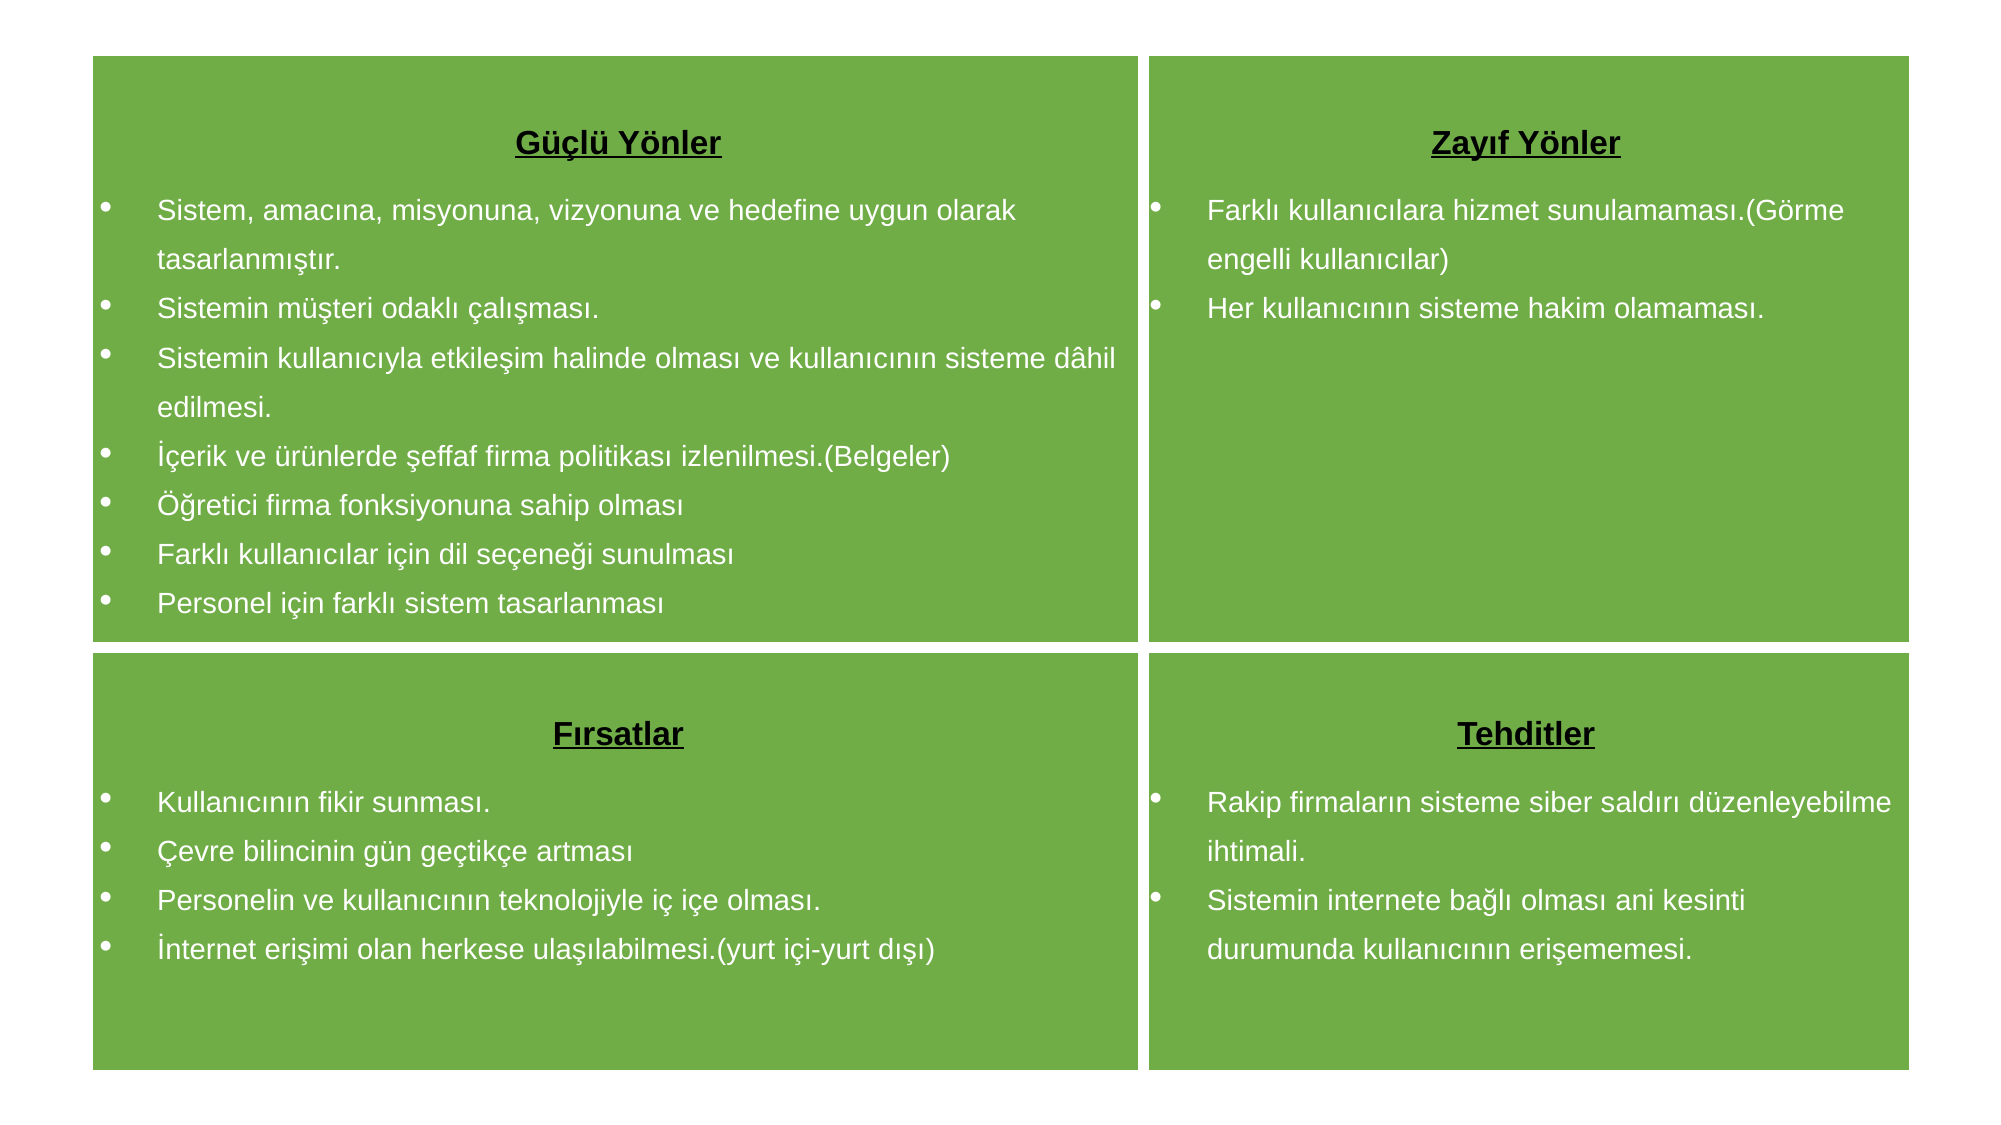

| Güçlü Yönler Sistem, amacına, misyonuna, vizyonuna ve hedefine uygun olarak tasarlanmıştır. Sistemin müşteri odaklı çalışması. Sistemin kullanıcıyla etkileşim halinde olması ve kullanıcının sisteme dâhil edilmesi. İçerik ve ürünlerde şeffaf firma politikası izlenilmesi.(Belgeler) Öğretici firma fonksiyonuna sahip olması Farklı kullanıcılar için dil seçeneği sunulması Personel için farklı sistem tasarlanması | Zayıf Yönler Farklı kullanıcılara hizmet sunulamaması.(Görme engelli kullanıcılar) Her kullanıcının sisteme hakim olamaması. |
| --- | --- |
| Fırsatlar Kullanıcının fikir sunması. Çevre bilincinin gün geçtikçe artması Personelin ve kullanıcının teknolojiyle iç içe olması. İnternet erişimi olan herkese ulaşılabilmesi.(yurt içi-yurt dışı) | Tehditler Rakip firmaların sisteme siber saldırı düzenleyebilme ihtimali. Sistemin internete bağlı olması ani kesinti durumunda kullanıcının erişememesi. |